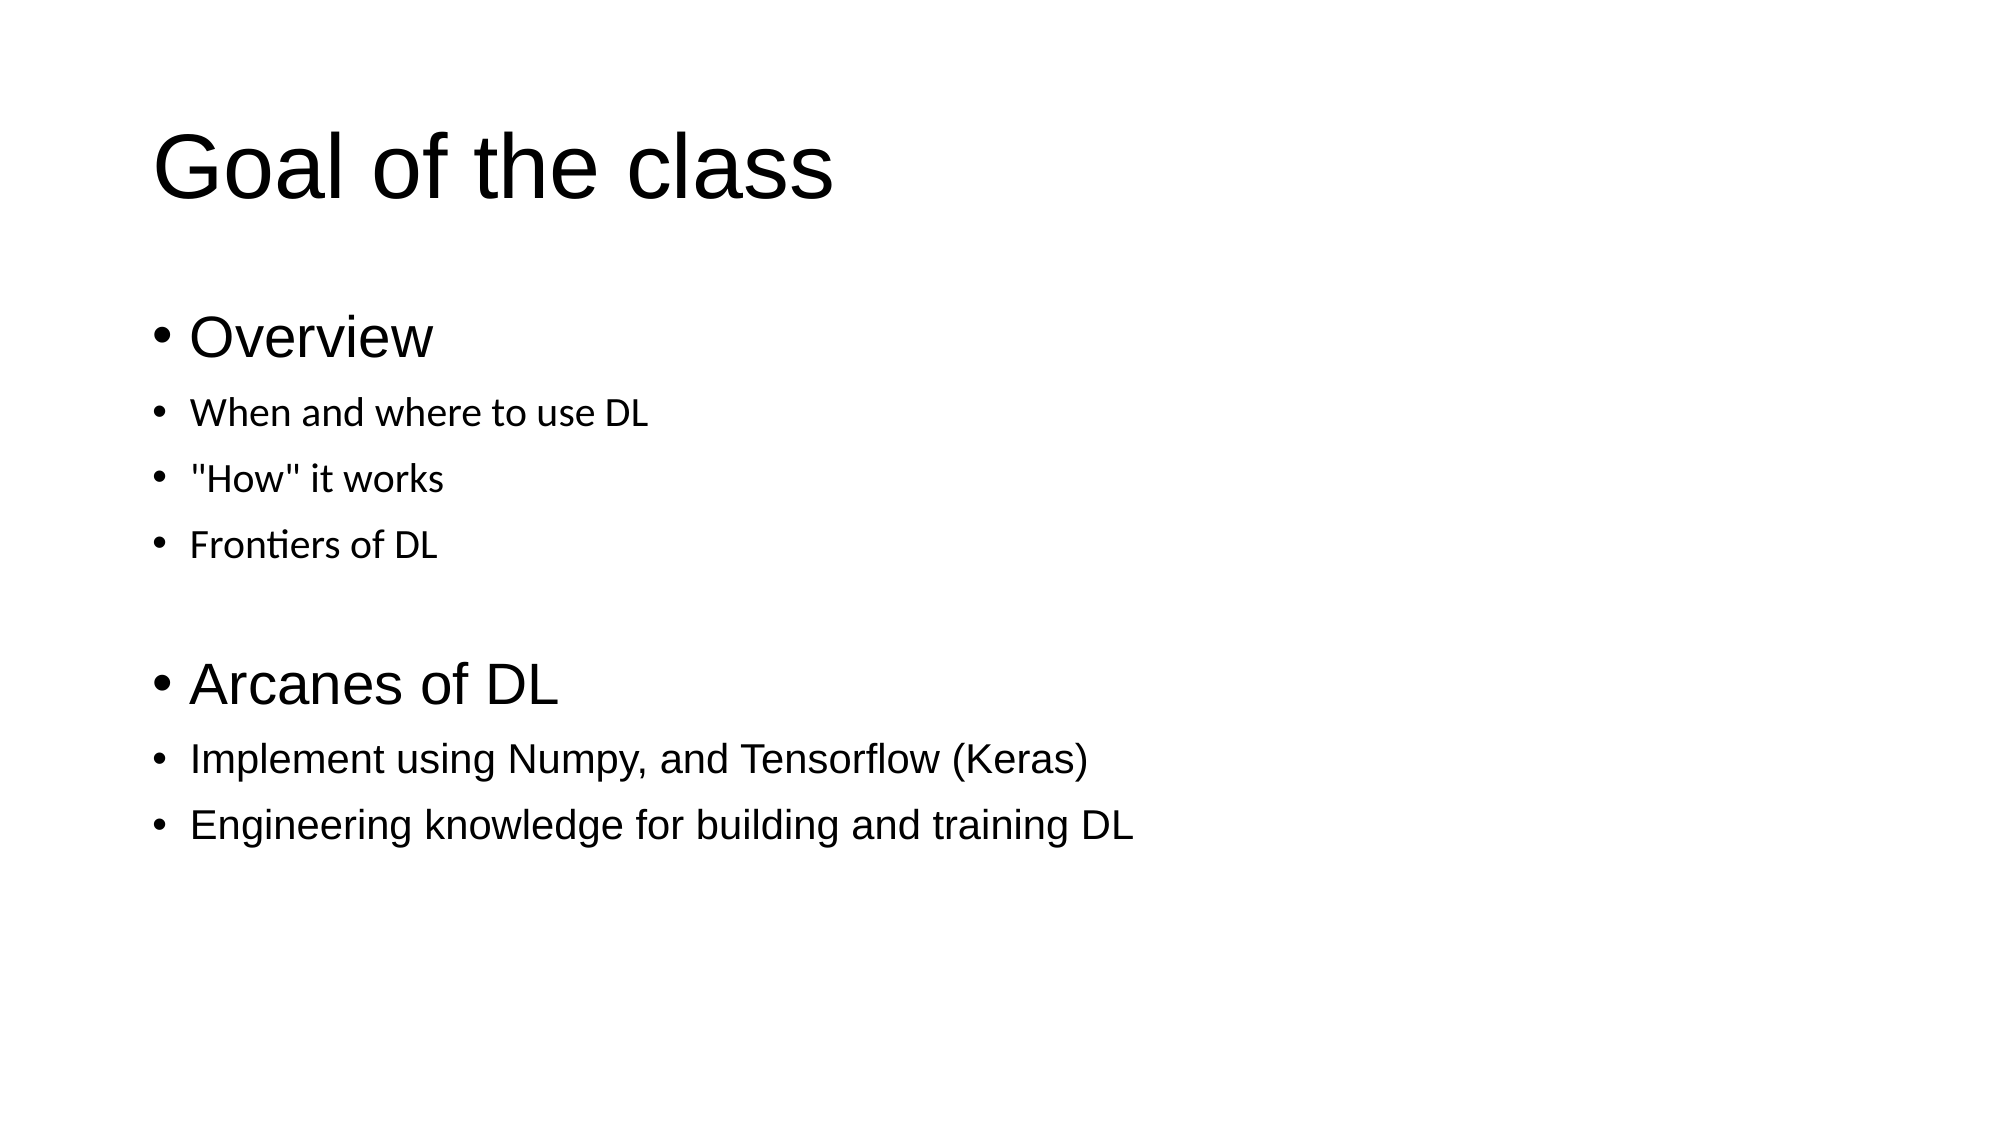

# Goal of the class
Overview
When and where to use DL
"How" it works
Frontiers of DL

Arcanes of DL
Implement using Numpy, and Tensorflow (Keras)
Engineering knowledge for building and training DL